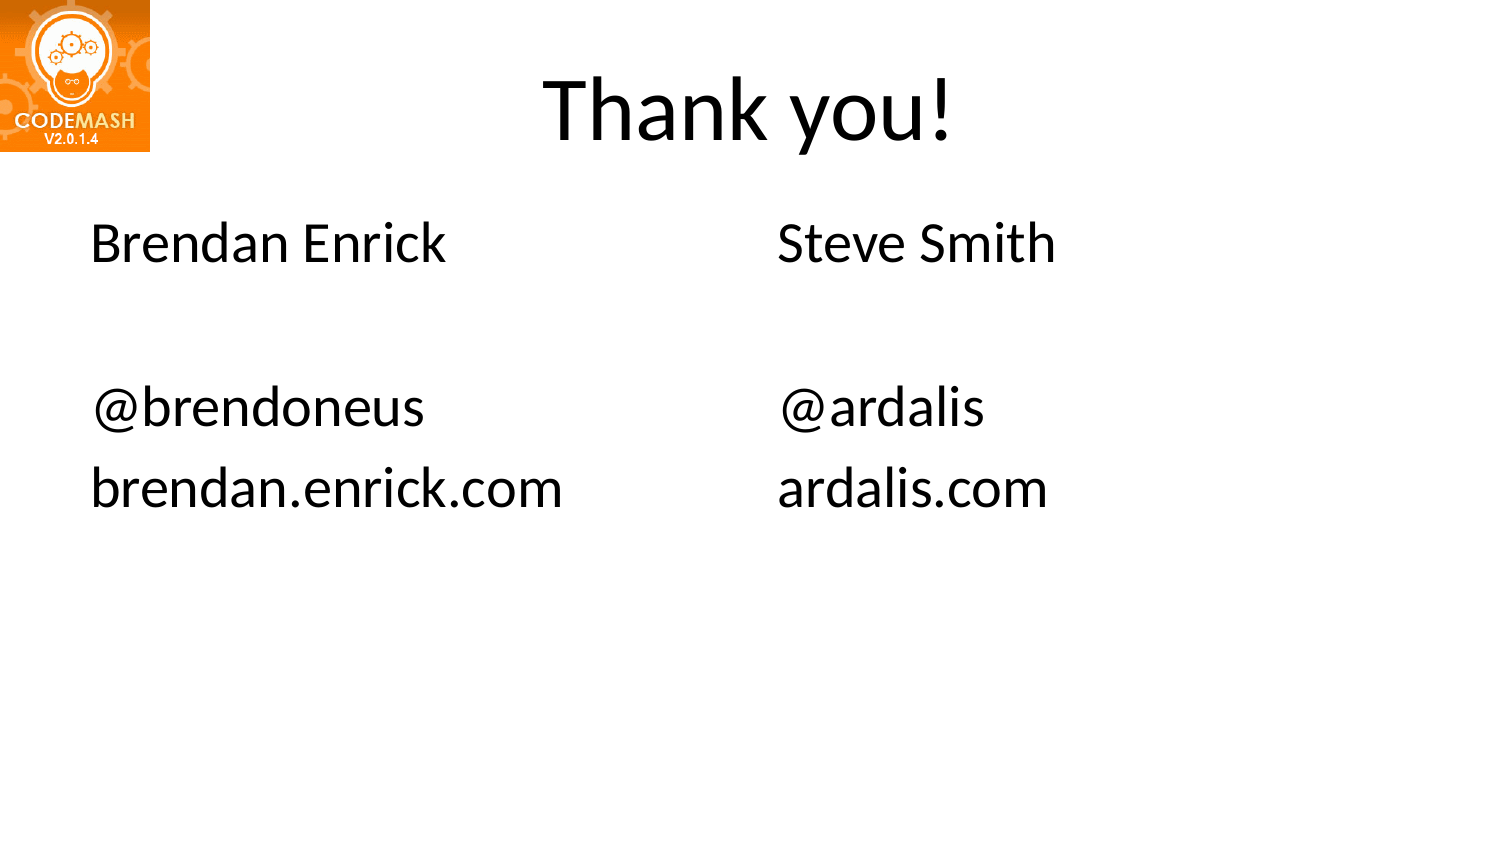

# Thank you!
Brendan Enrick

@brendoneus
brendan.enrick.com
Steve Smith

@ardalis
ardalis.com